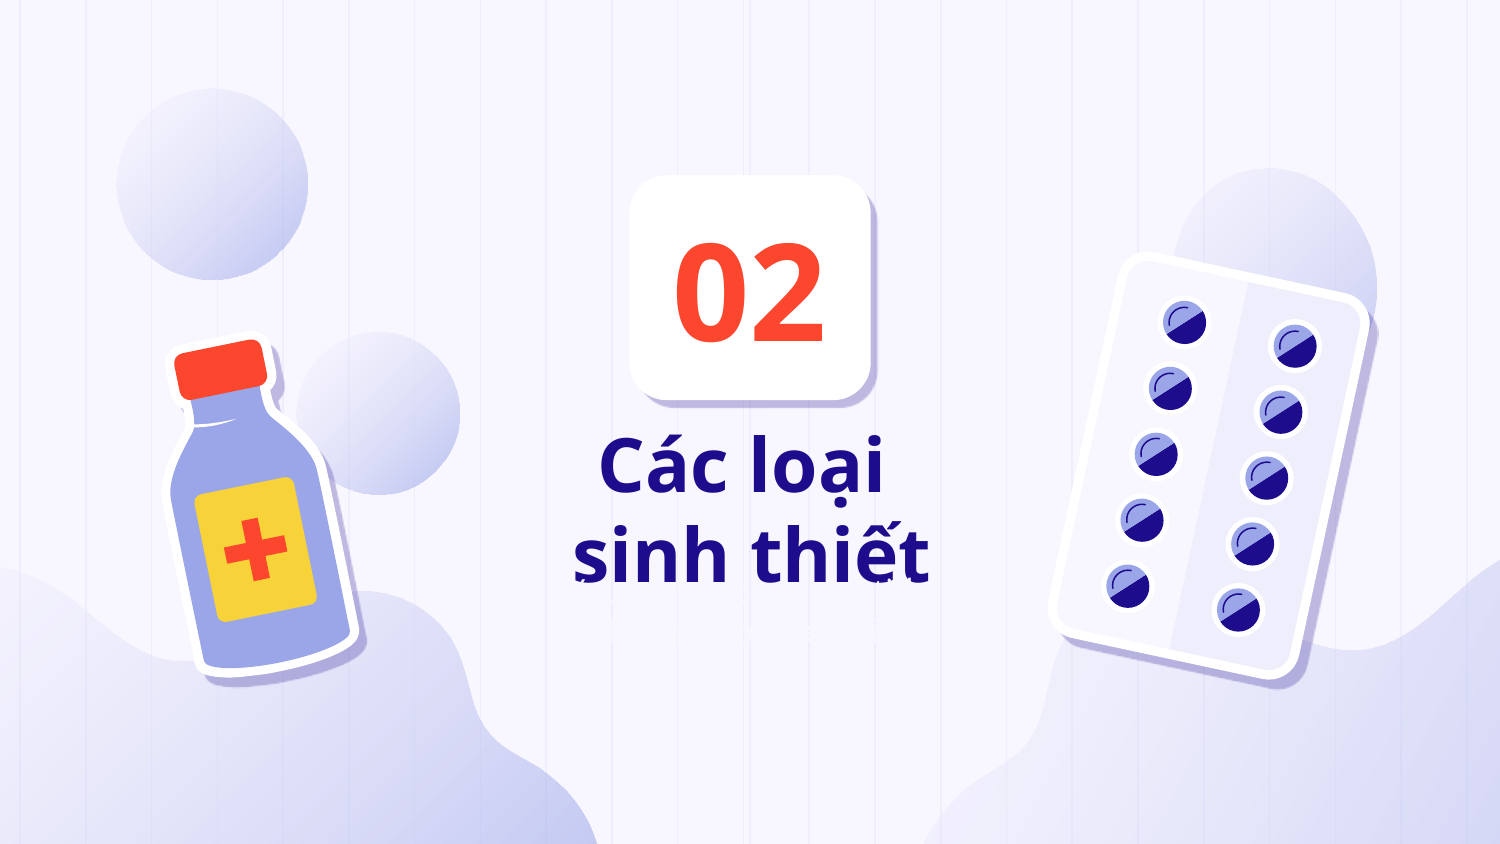

02

# Các loại sinh thiết
You can enter a subtitle here if you need it